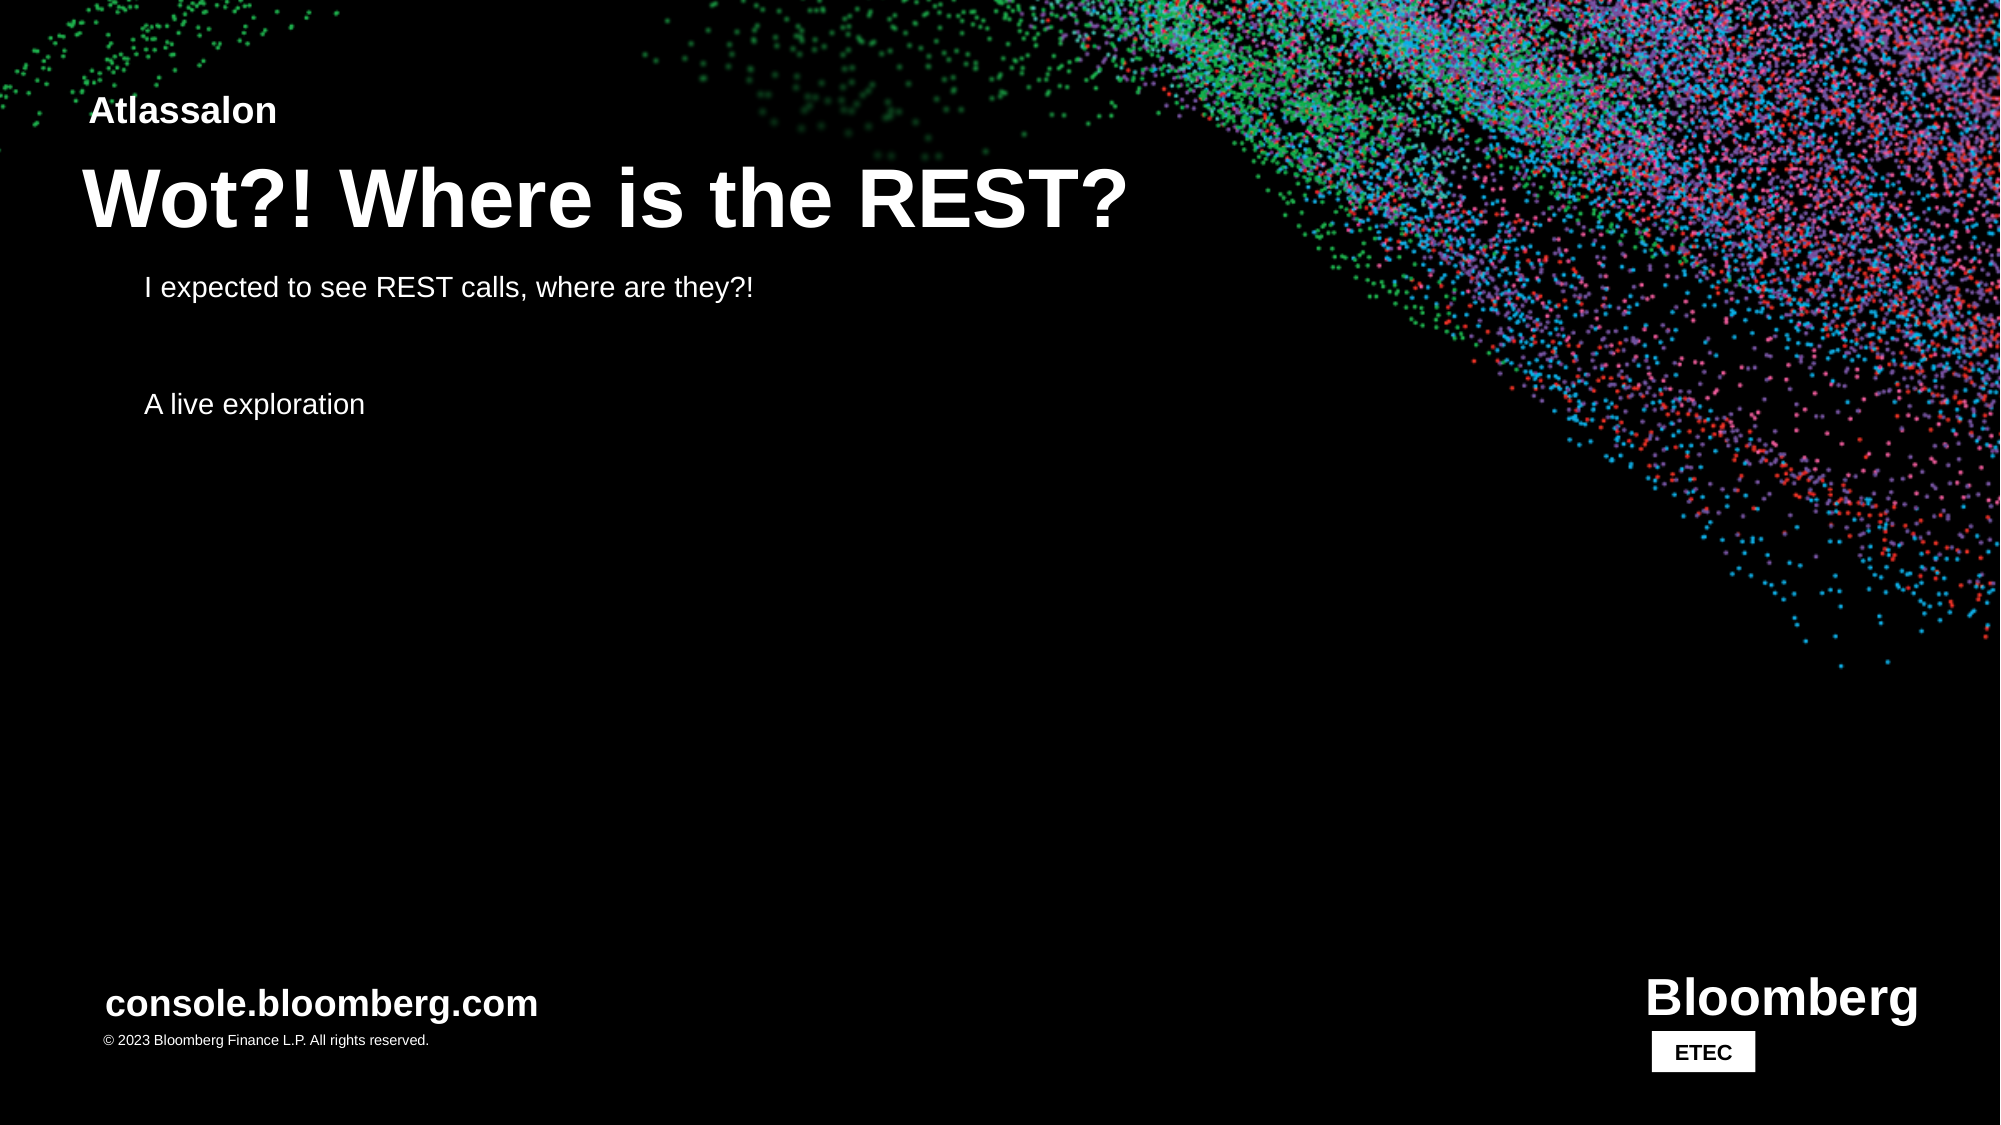

Atlassalon
Wot?! Where is the REST?
I expected to see REST calls, where are they?!
A live exploration